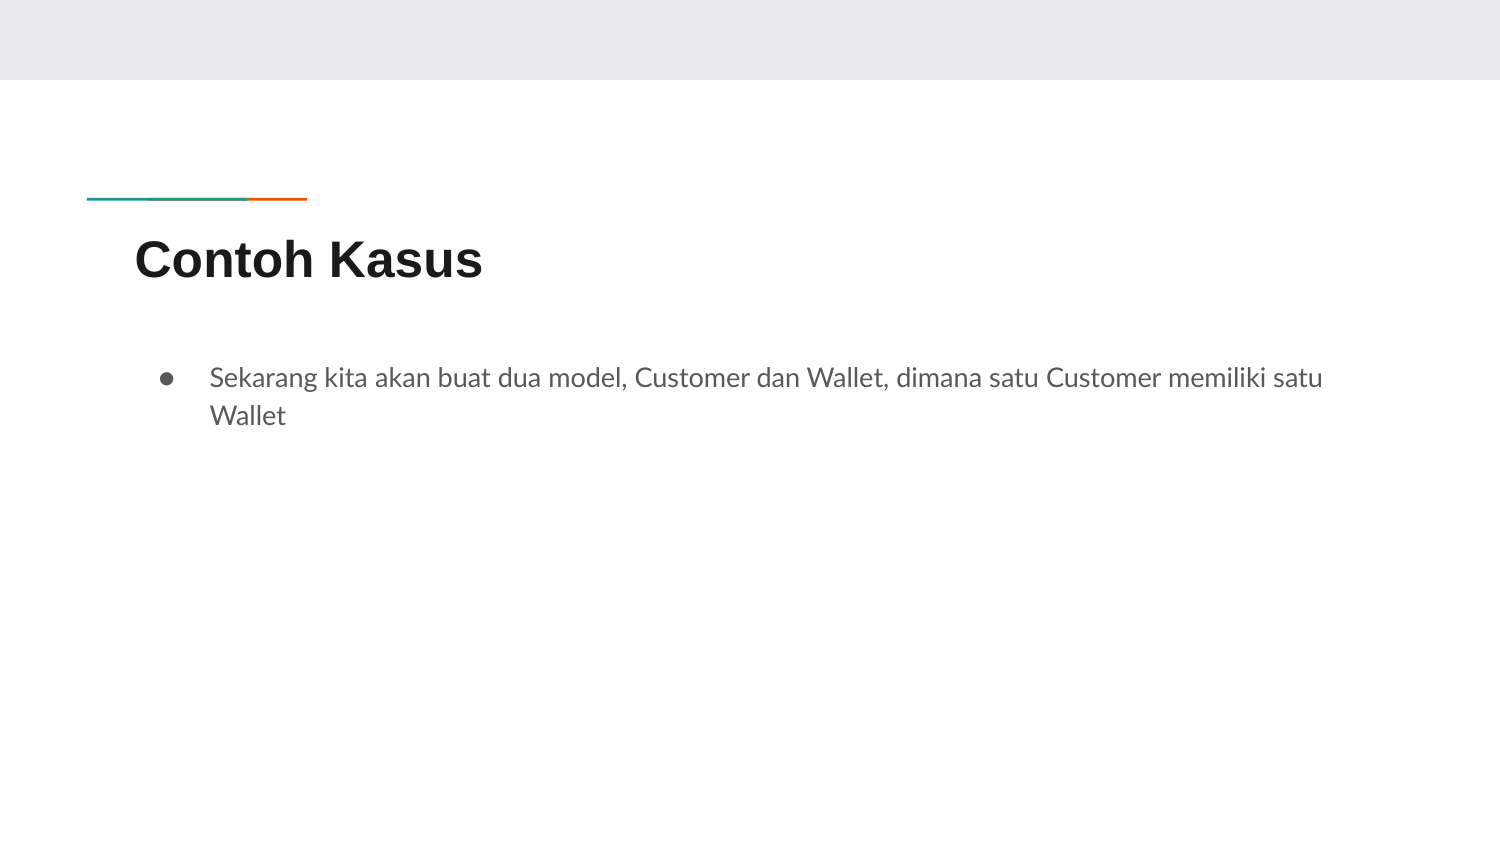

# Contoh Kasus
Sekarang kita akan buat dua model, Customer dan Wallet, dimana satu Customer memiliki satu Wallet